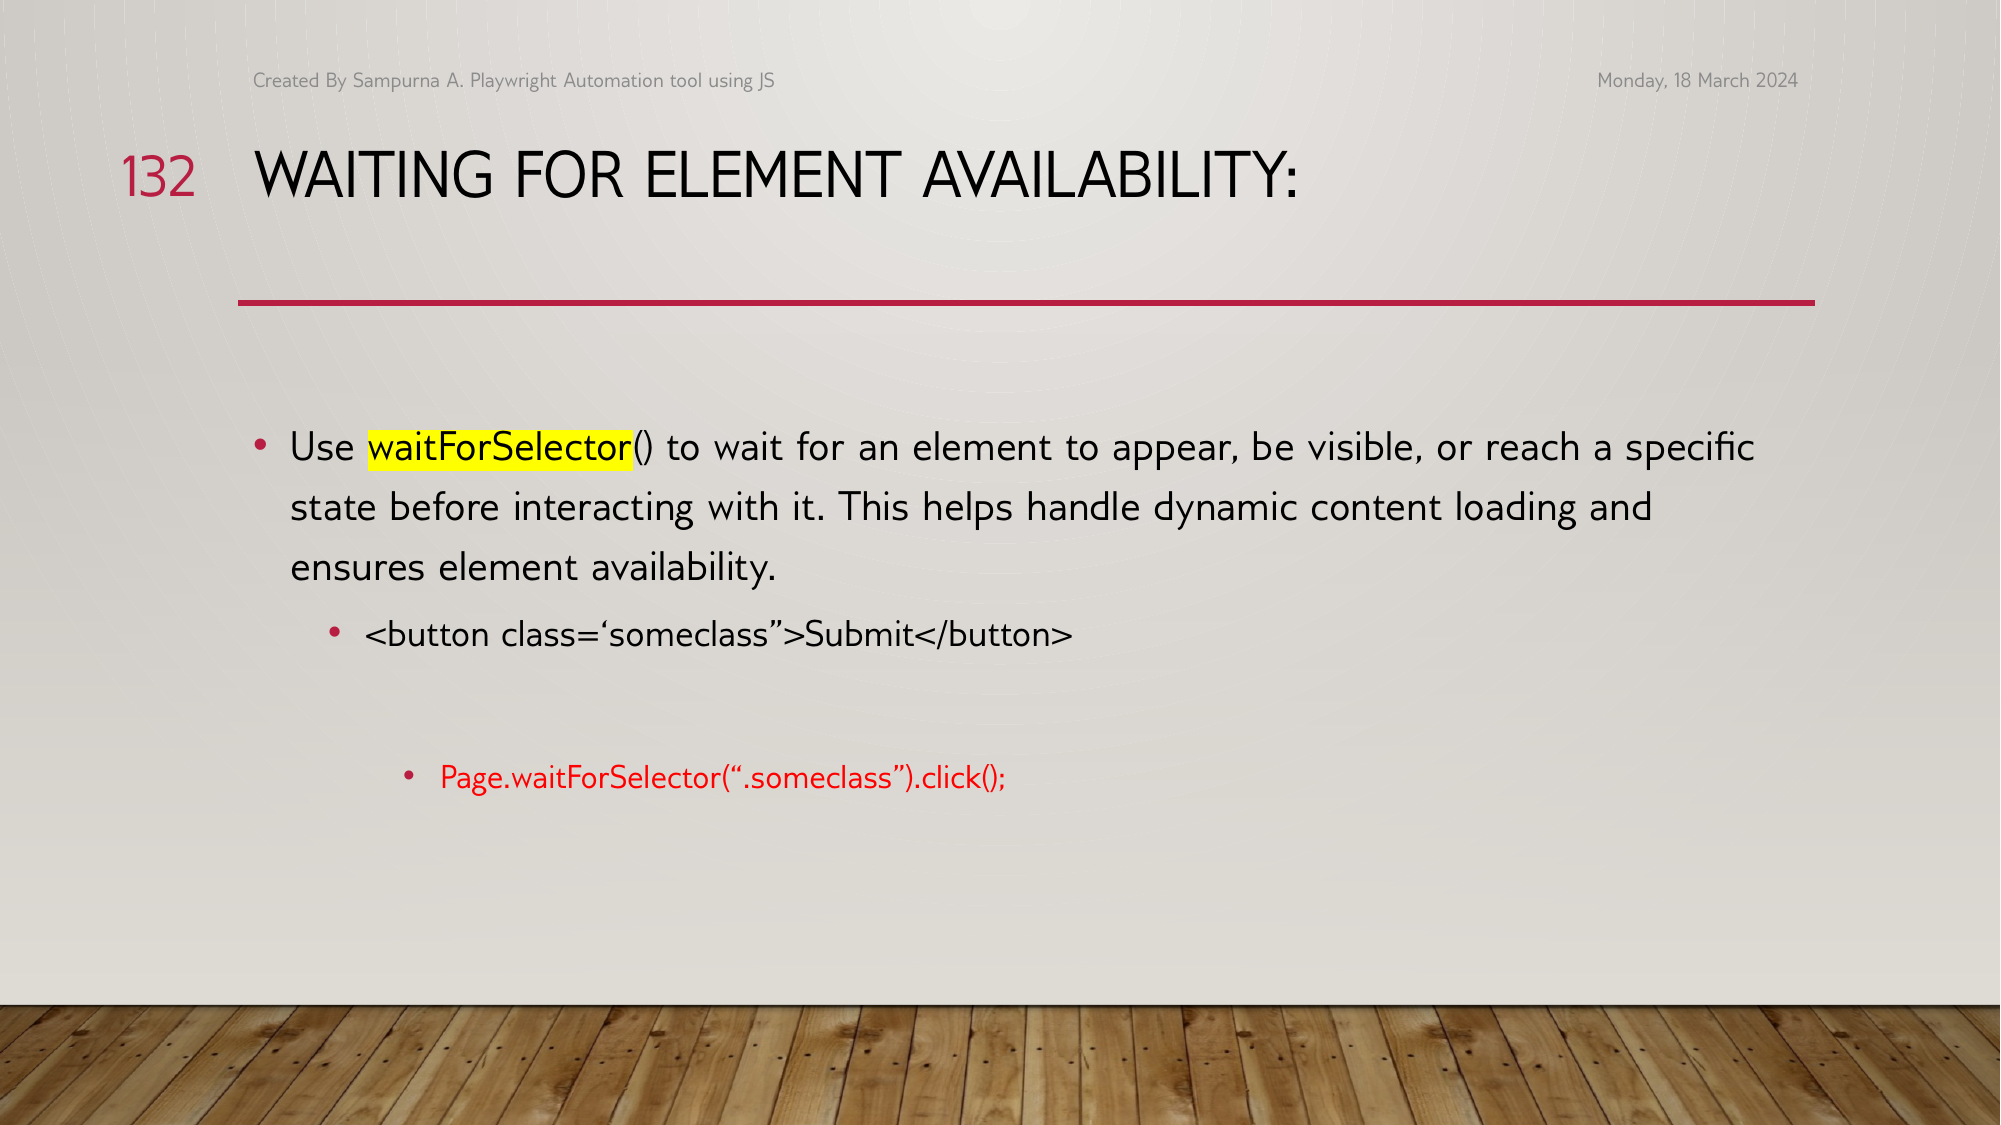

Created By Sampurna A. Playwright Automation tool using JS
Monday, 18 March 2024
132
# Waiting for Element Availability:

Use waitForSelector() to wait for an element to appear, be visible, or reach a specific state before interacting with it. This helps handle dynamic content loading and ensures element availability.
<button class=‘someclass”>Submit</button>

Page.waitForSelector(“.someclass”).click();